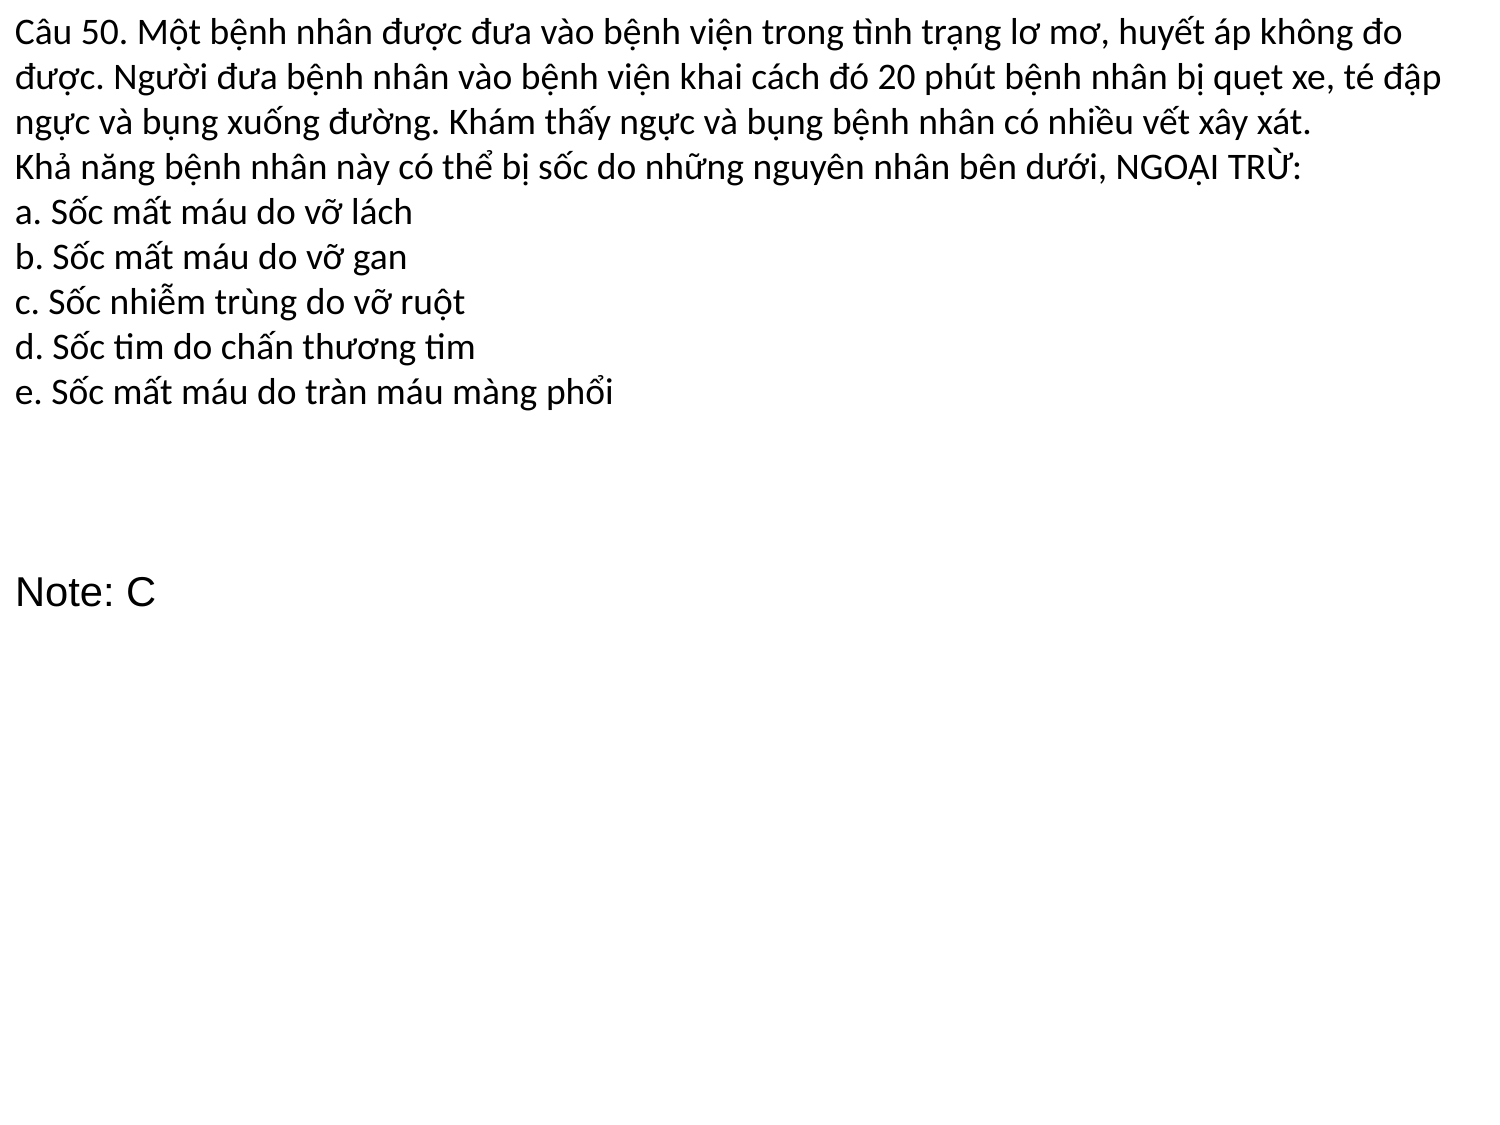

Câu 50. Một bệnh nhân được đưa vào bệnh viện trong tình trạng lơ mơ, huyết áp không đo được. Người đưa bệnh nhân vào bệnh viện khai cách đó 20 phút bệnh nhân bị quẹt xe, té đập ngực và bụng xuống đường. Khám thấy ngực và bụng bệnh nhân có nhiều vết xây xát.
Khả năng bệnh nhân này có thể bị sốc do những nguyên nhân bên dưới, NGOẠI TRỪ:
a. Sốc mất máu do vỡ lách
b. Sốc mất máu do vỡ gan
c. Sốc nhiễm trùng do vỡ ruột
d. Sốc tim do chấn thương tim
e. Sốc mất máu do tràn máu màng phổi
Note: C